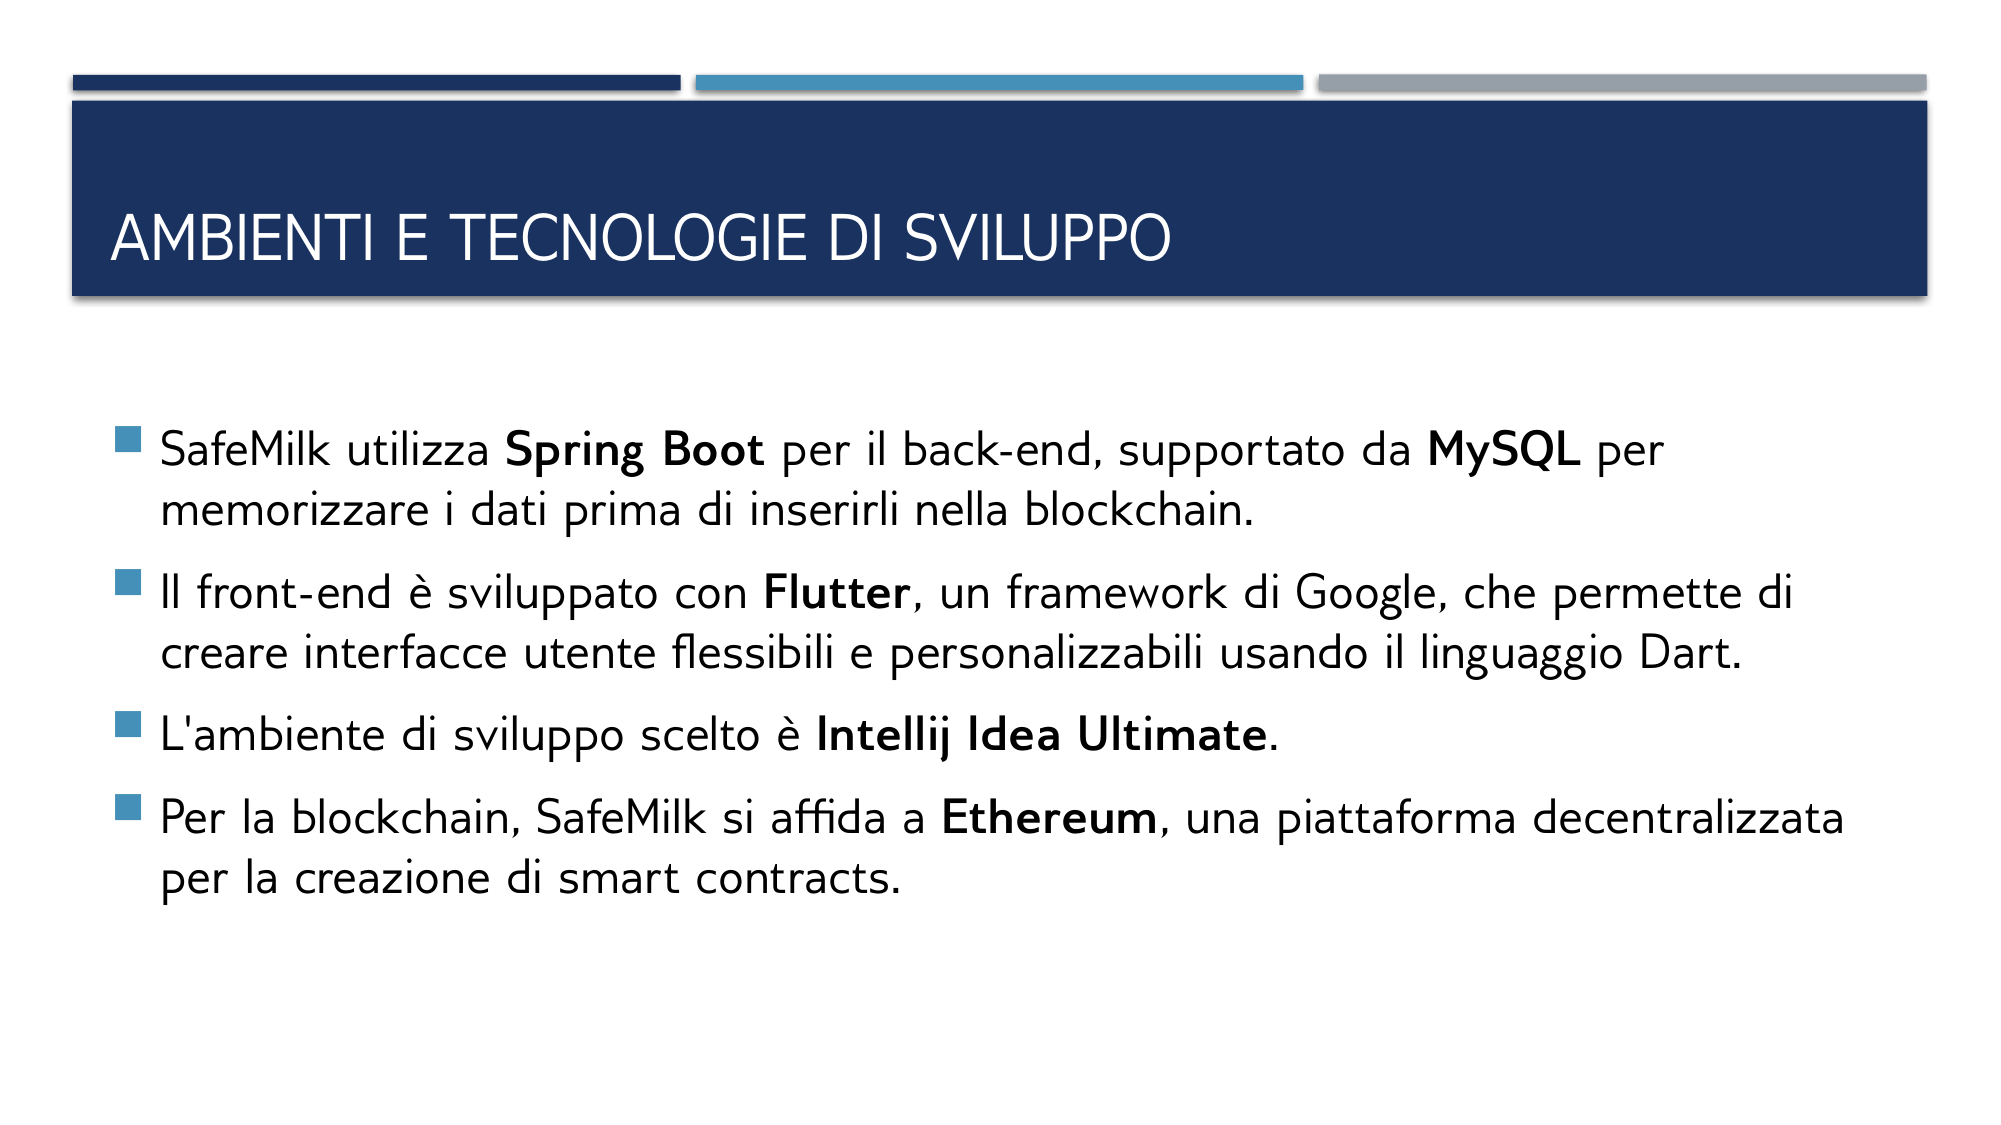

# Ambienti e Tecnologie di Sviluppo
SafeMilk utilizza Spring Boot per il back-end, supportato da MySQL per memorizzare i dati prima di inserirli nella blockchain.
Il front-end è sviluppato con Flutter, un framework di Google, che permette di creare interfacce utente flessibili e personalizzabili usando il linguaggio Dart.
L'ambiente di sviluppo scelto è Intellij Idea Ultimate.
Per la blockchain, SafeMilk si affida a Ethereum, una piattaforma decentralizzata per la creazione di smart contracts.